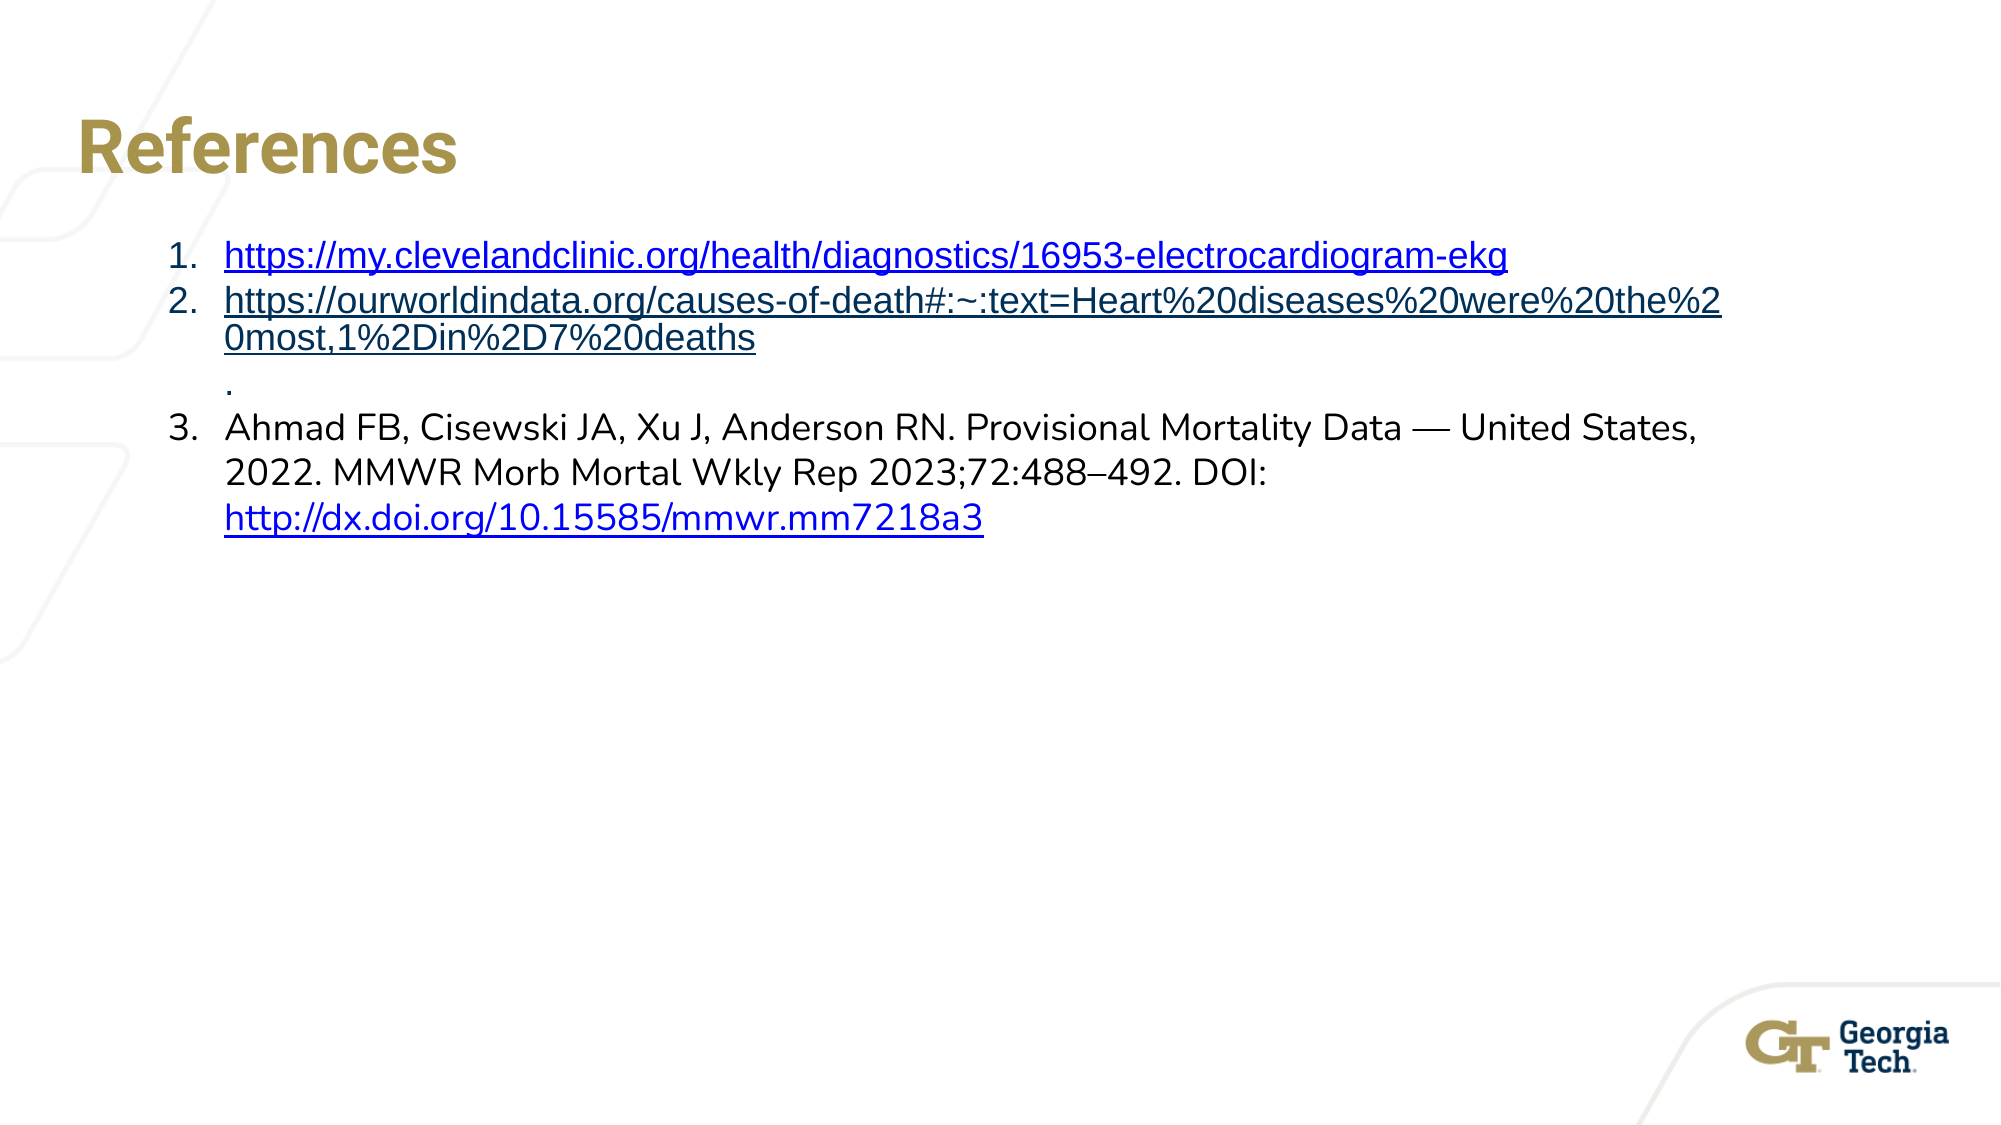

# References
https://my.clevelandclinic.org/health/diagnostics/16953-electrocardiogram-ekg
https://ourworldindata.org/causes-of-death#:~:text=Heart%20diseases%20were%20the%20most,1%2Din%2D7%20deaths.
Ahmad FB, Cisewski JA, Xu J, Anderson RN. Provisional Mortality Data — United States, 2022. MMWR Morb Mortal Wkly Rep 2023;72:488–492. DOI: http://dx.doi.org/10.15585/mmwr.mm7218a3